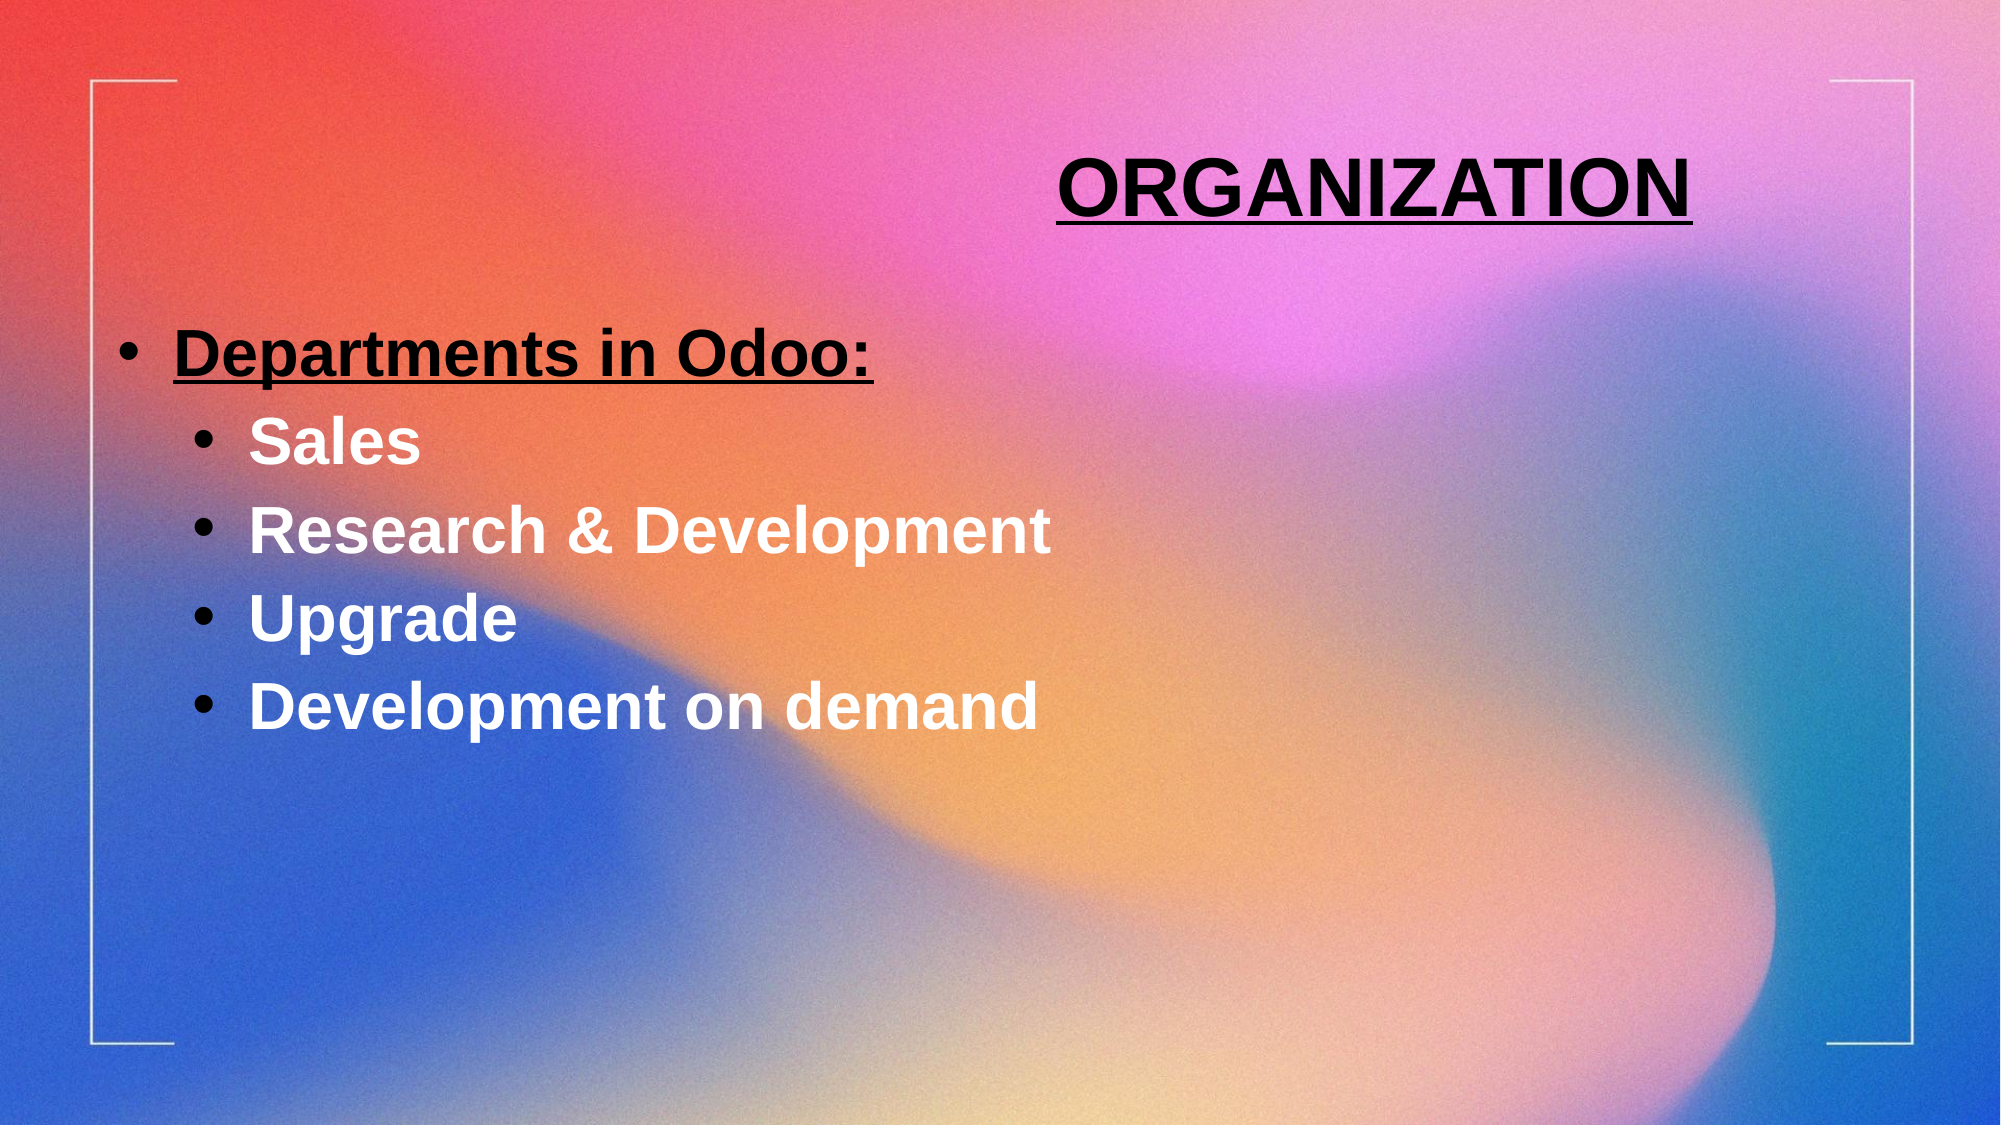

ORGANIZATION
Departments in Odoo:
Sales
Research & Development
Upgrade
Development on demand